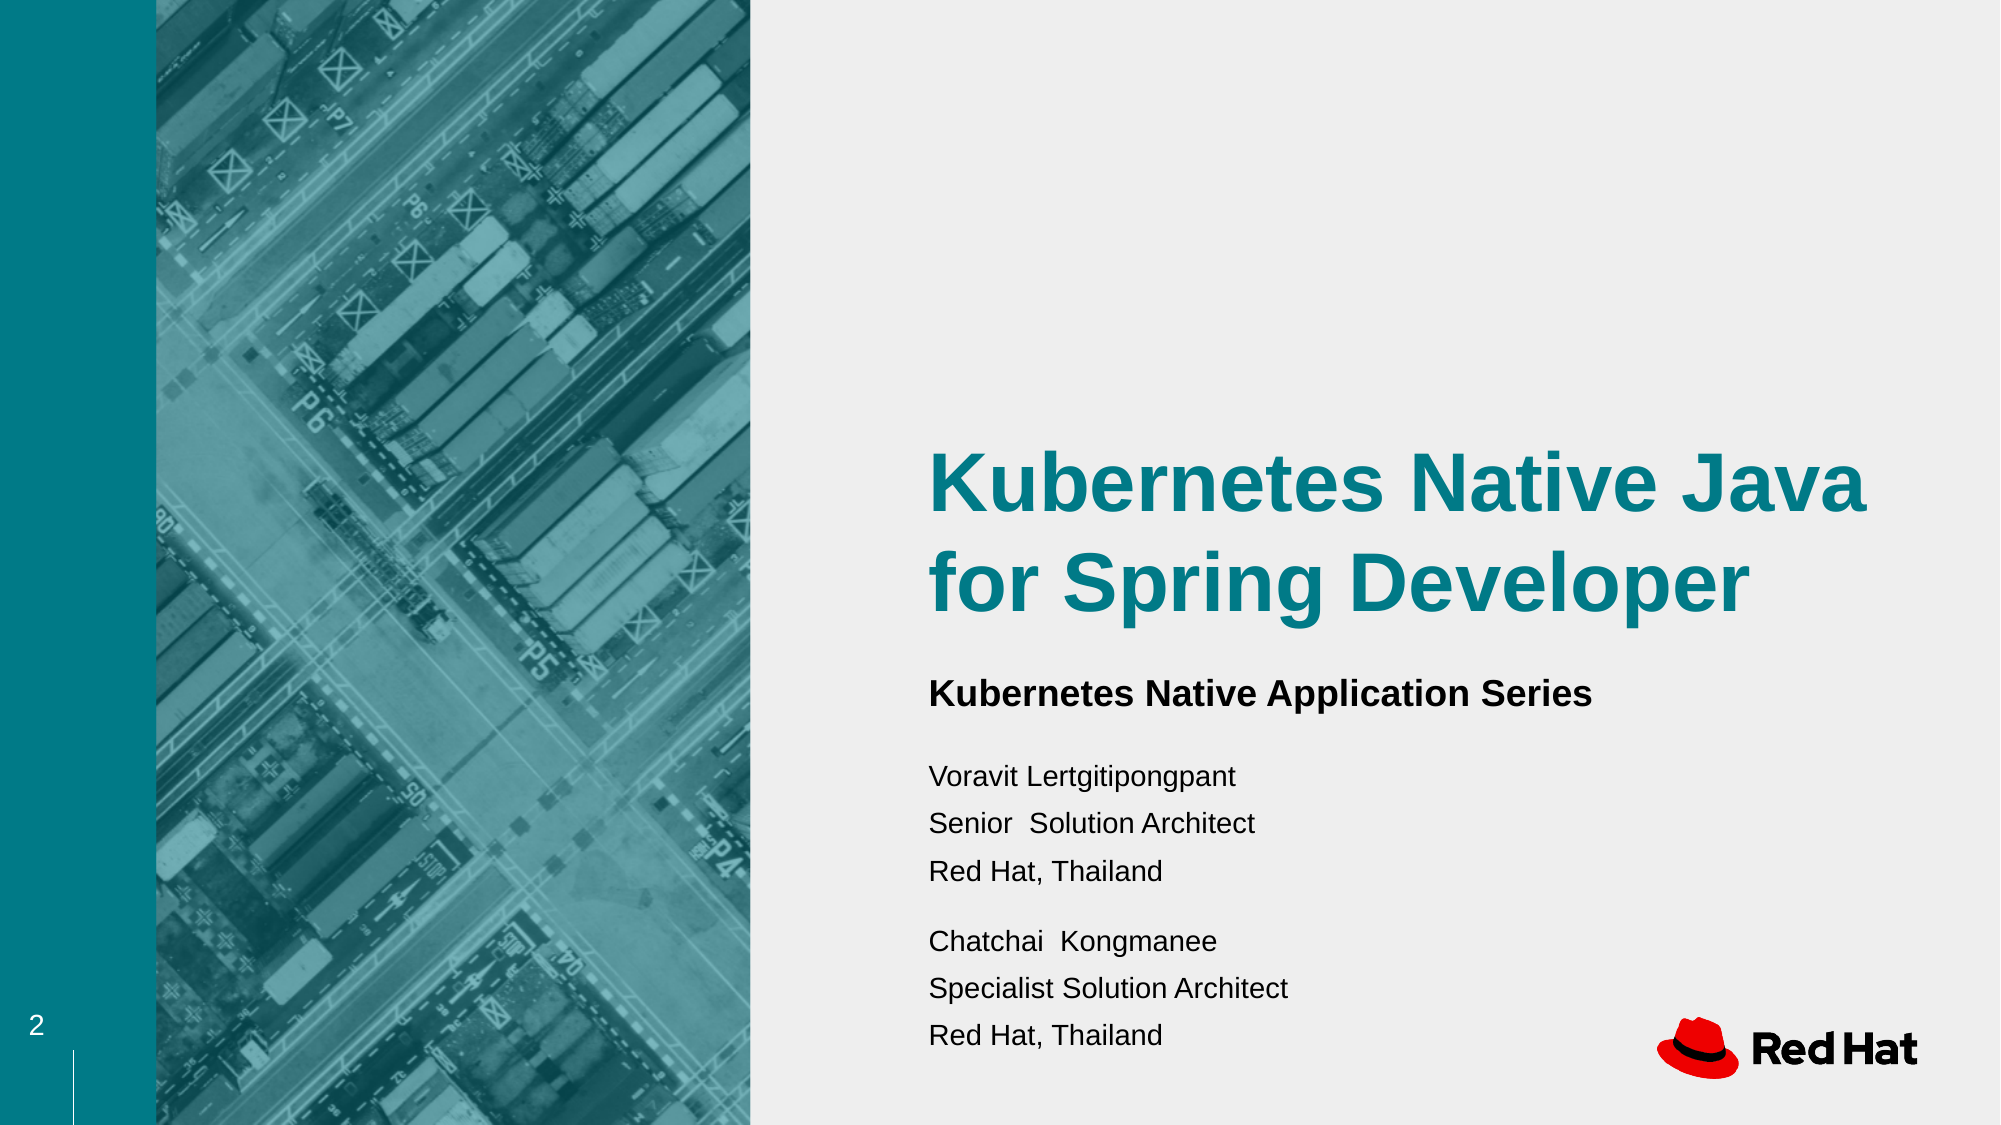

# Kubernetes Native Java for Spring Developer

Kubernetes Native Application Series
Voravit Lertgitipongpant
Senior  Solution Architect
Red Hat, Thailand
Chatchai  Kongmanee
Specialist Solution Architect
Red Hat, Thailand
2